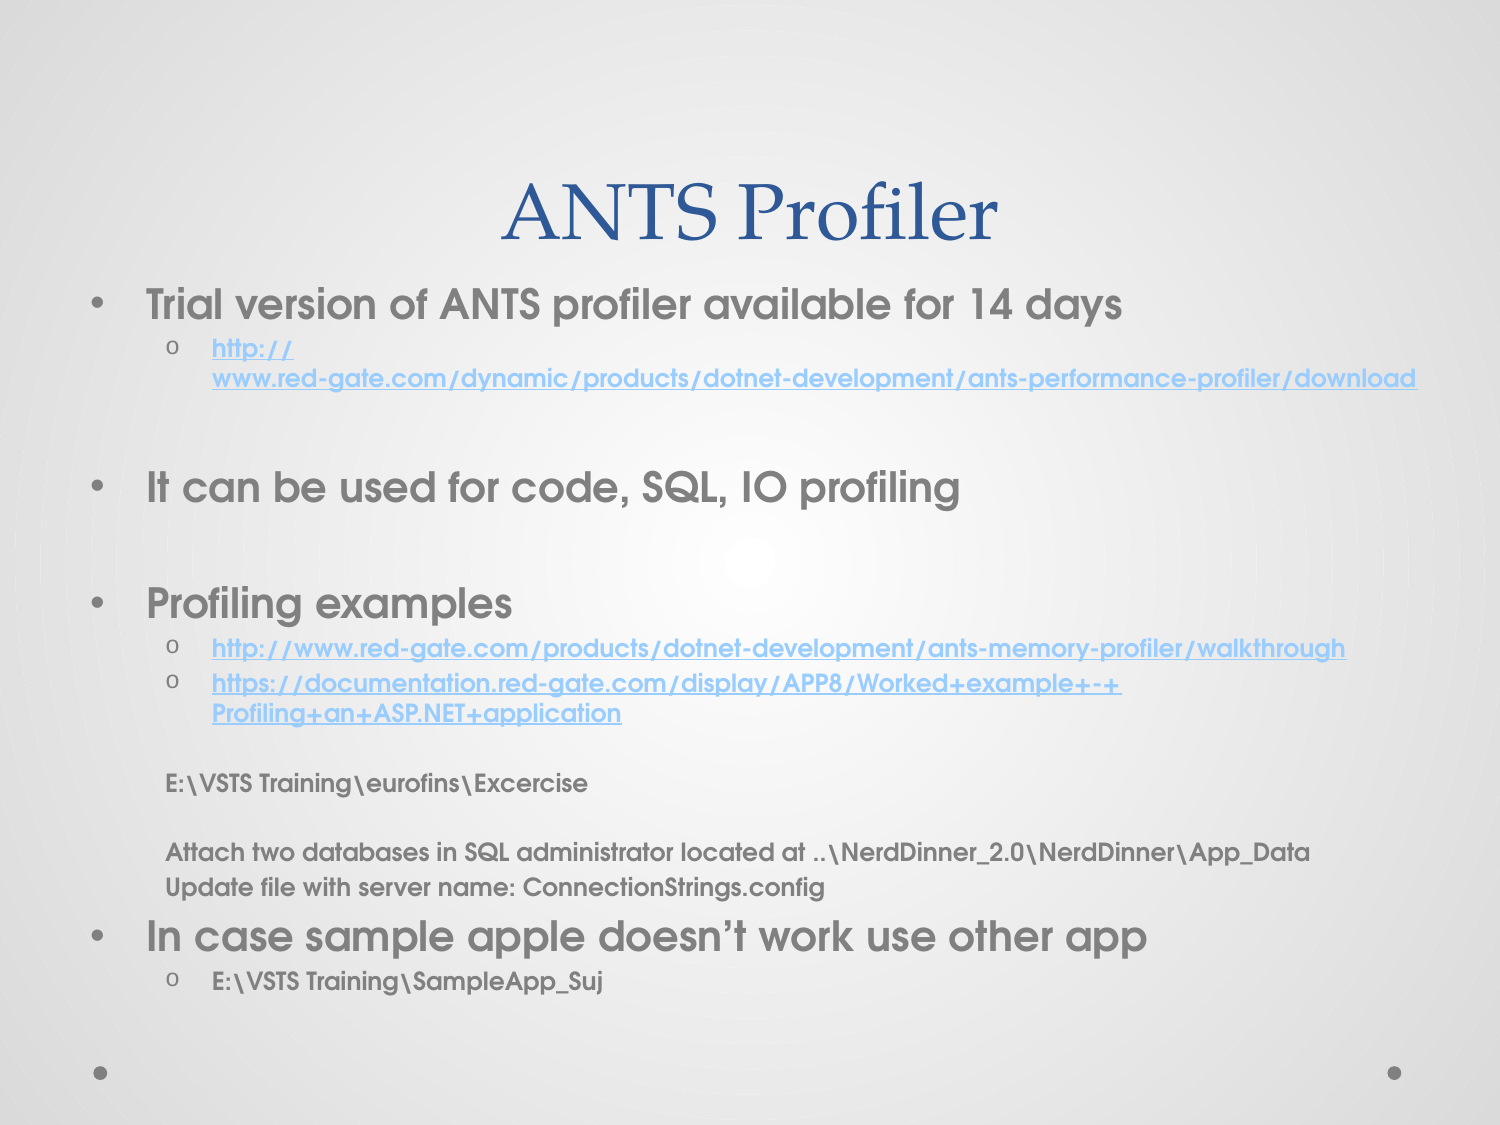

# ANTS Profiler
Trial version of ANTS profiler available for 14 days
http://www.red-gate.com/dynamic/products/dotnet-development/ants-performance-profiler/download

It can be used for code, SQL, IO profiling

Profiling examples
http://www.red-gate.com/products/dotnet-development/ants-memory-profiler/walkthrough
https://documentation.red-gate.com/display/APP8/Worked+example+-+Profiling+an+ASP.NET+application

E:\VSTS Training\eurofins\Excercise

Attach two databases in SQL administrator located at ..\NerdDinner_2.0\NerdDinner\App_Data
Update file with server name: ConnectionStrings.config
In case sample apple doesn’t work use other app
E:\VSTS Training\SampleApp_Suj